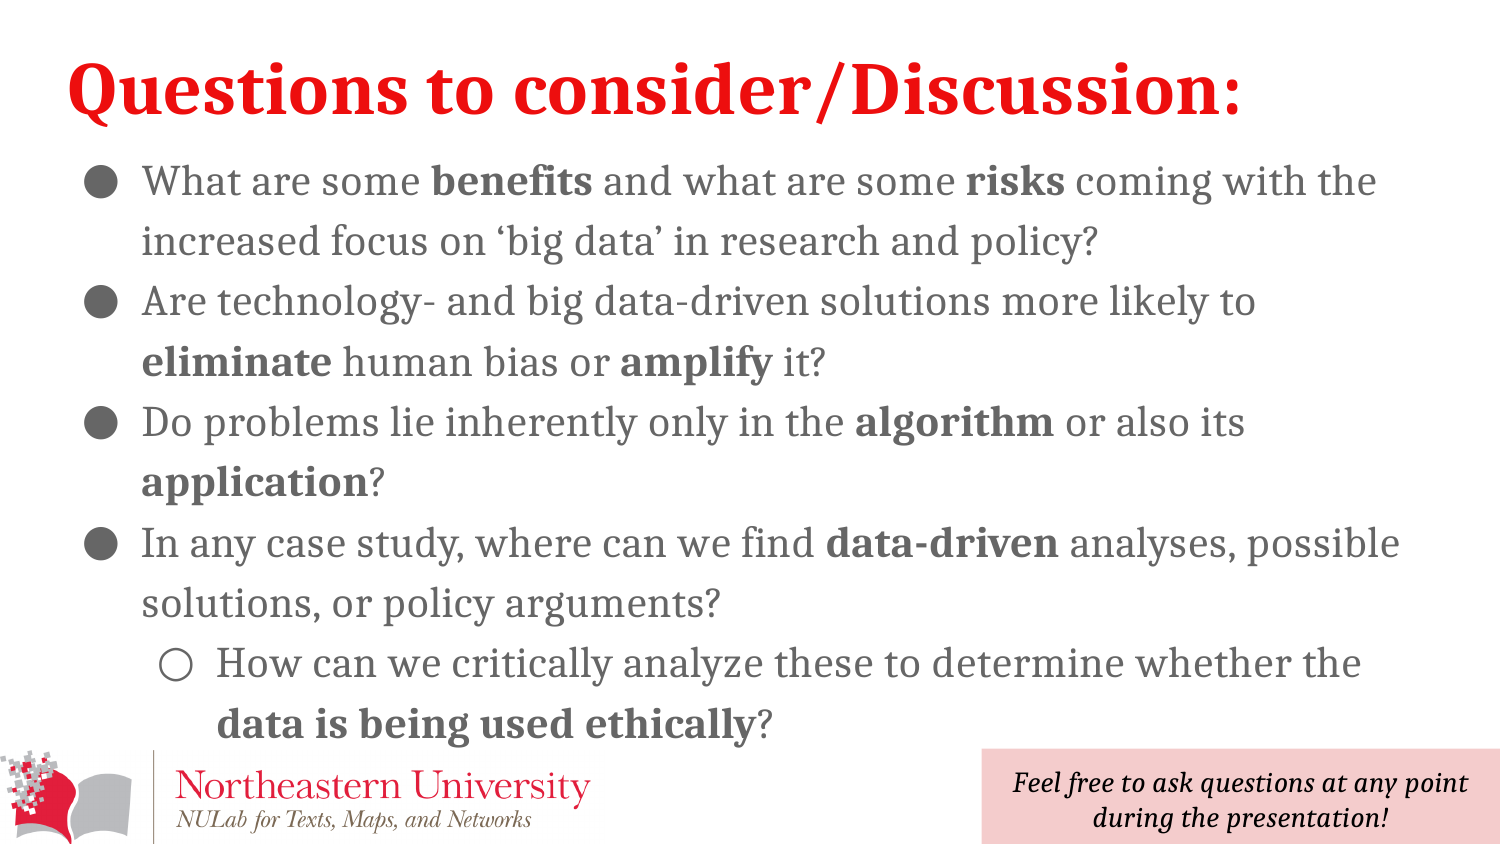

# Questions to consider/Discussion:
What are some benefits and what are some risks coming with the increased focus on ‘big data’ in research and policy?
Are technology- and big data-driven solutions more likely to eliminate human bias or amplify it?
Do problems lie inherently only in the algorithm or also its application?
In any case study, where can we find data-driven analyses, possible solutions, or policy arguments?
How can we critically analyze these to determine whether the data is being used ethically?